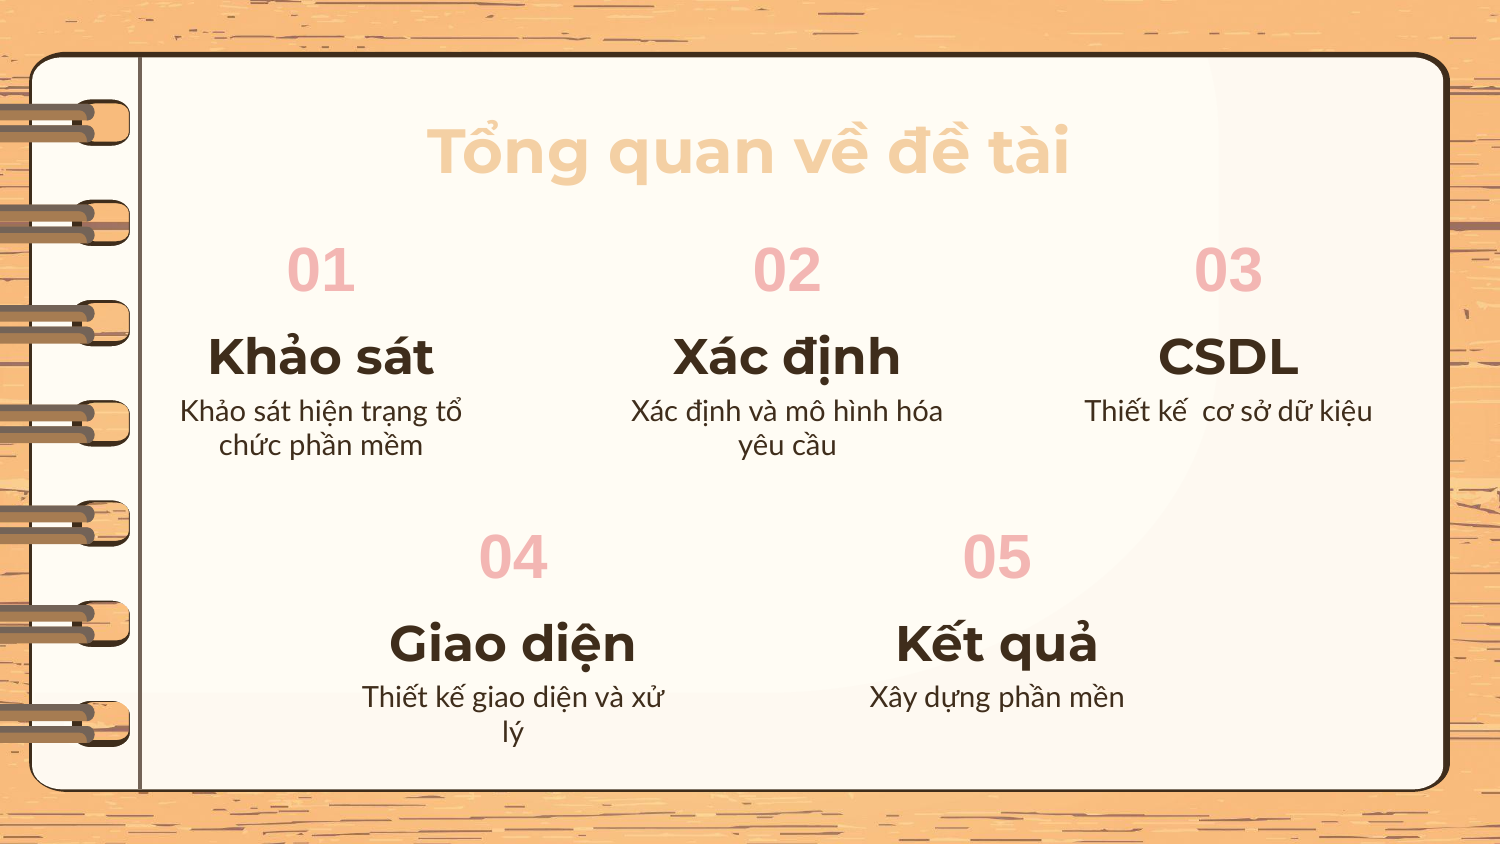

# Tổng quan về đề tài
02
01
03
Khảo sát
Xác định
CSDL
Khảo sát hiện trạng tổ chức phần mềm
Xác định và mô hình hóa yêu cầu
Thiết kế  cơ sở dữ kiệu
04
05
Giao diện
Kết quả
Thiết kế giao diện và xử lý
Xây dựng phần mền